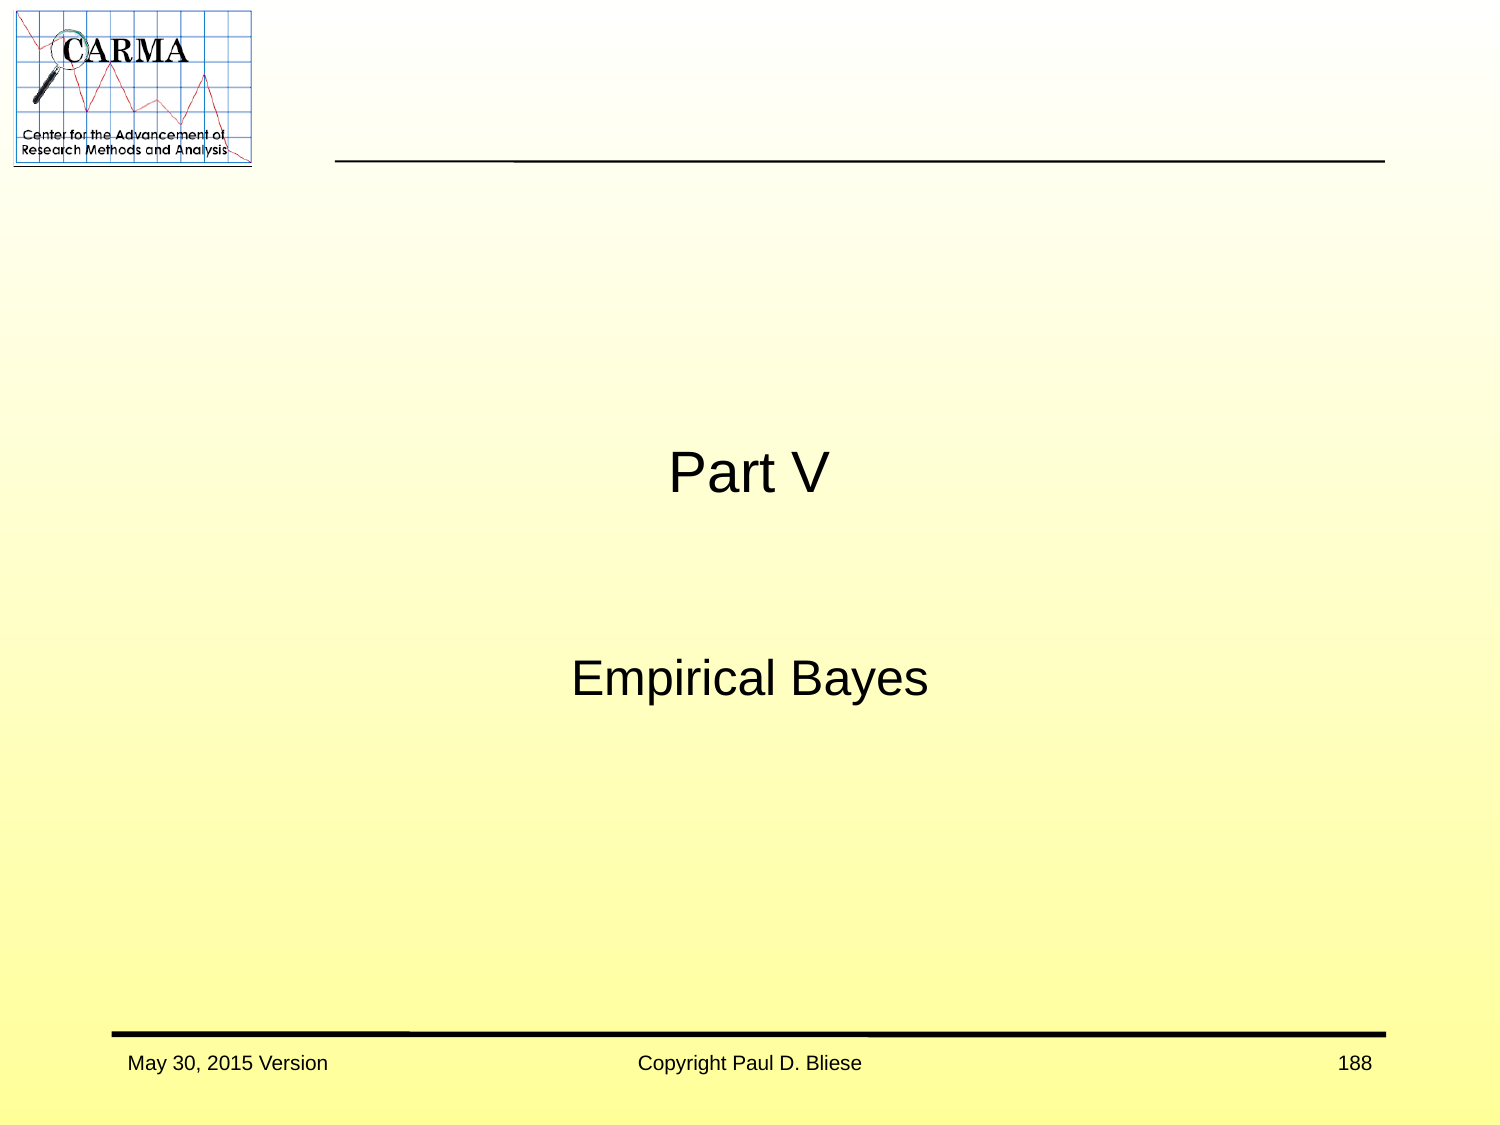

# Part V
Empirical Bayes
May 30, 2015 Version
Copyright Paul D. Bliese
188